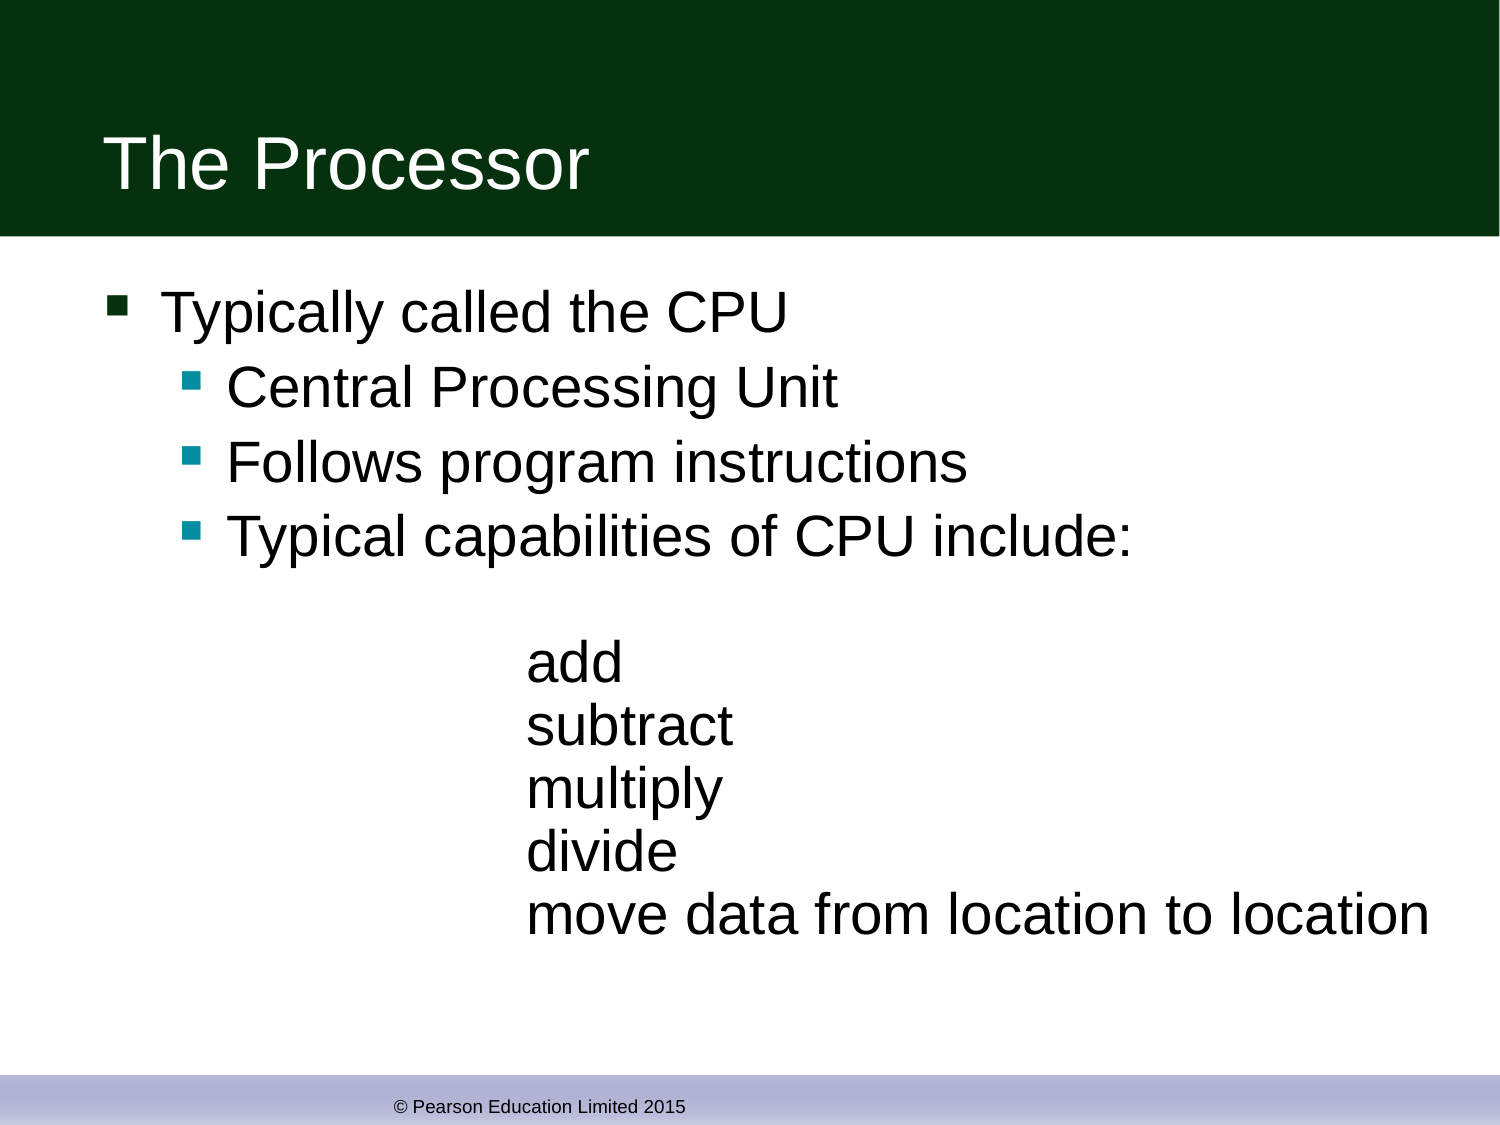

# The Processor
Typically called the CPU
Central Processing Unit
Follows program instructions
Typical capabilities of CPU include:
 		add
		subtract
		multiply
		divide
		move data from location to location